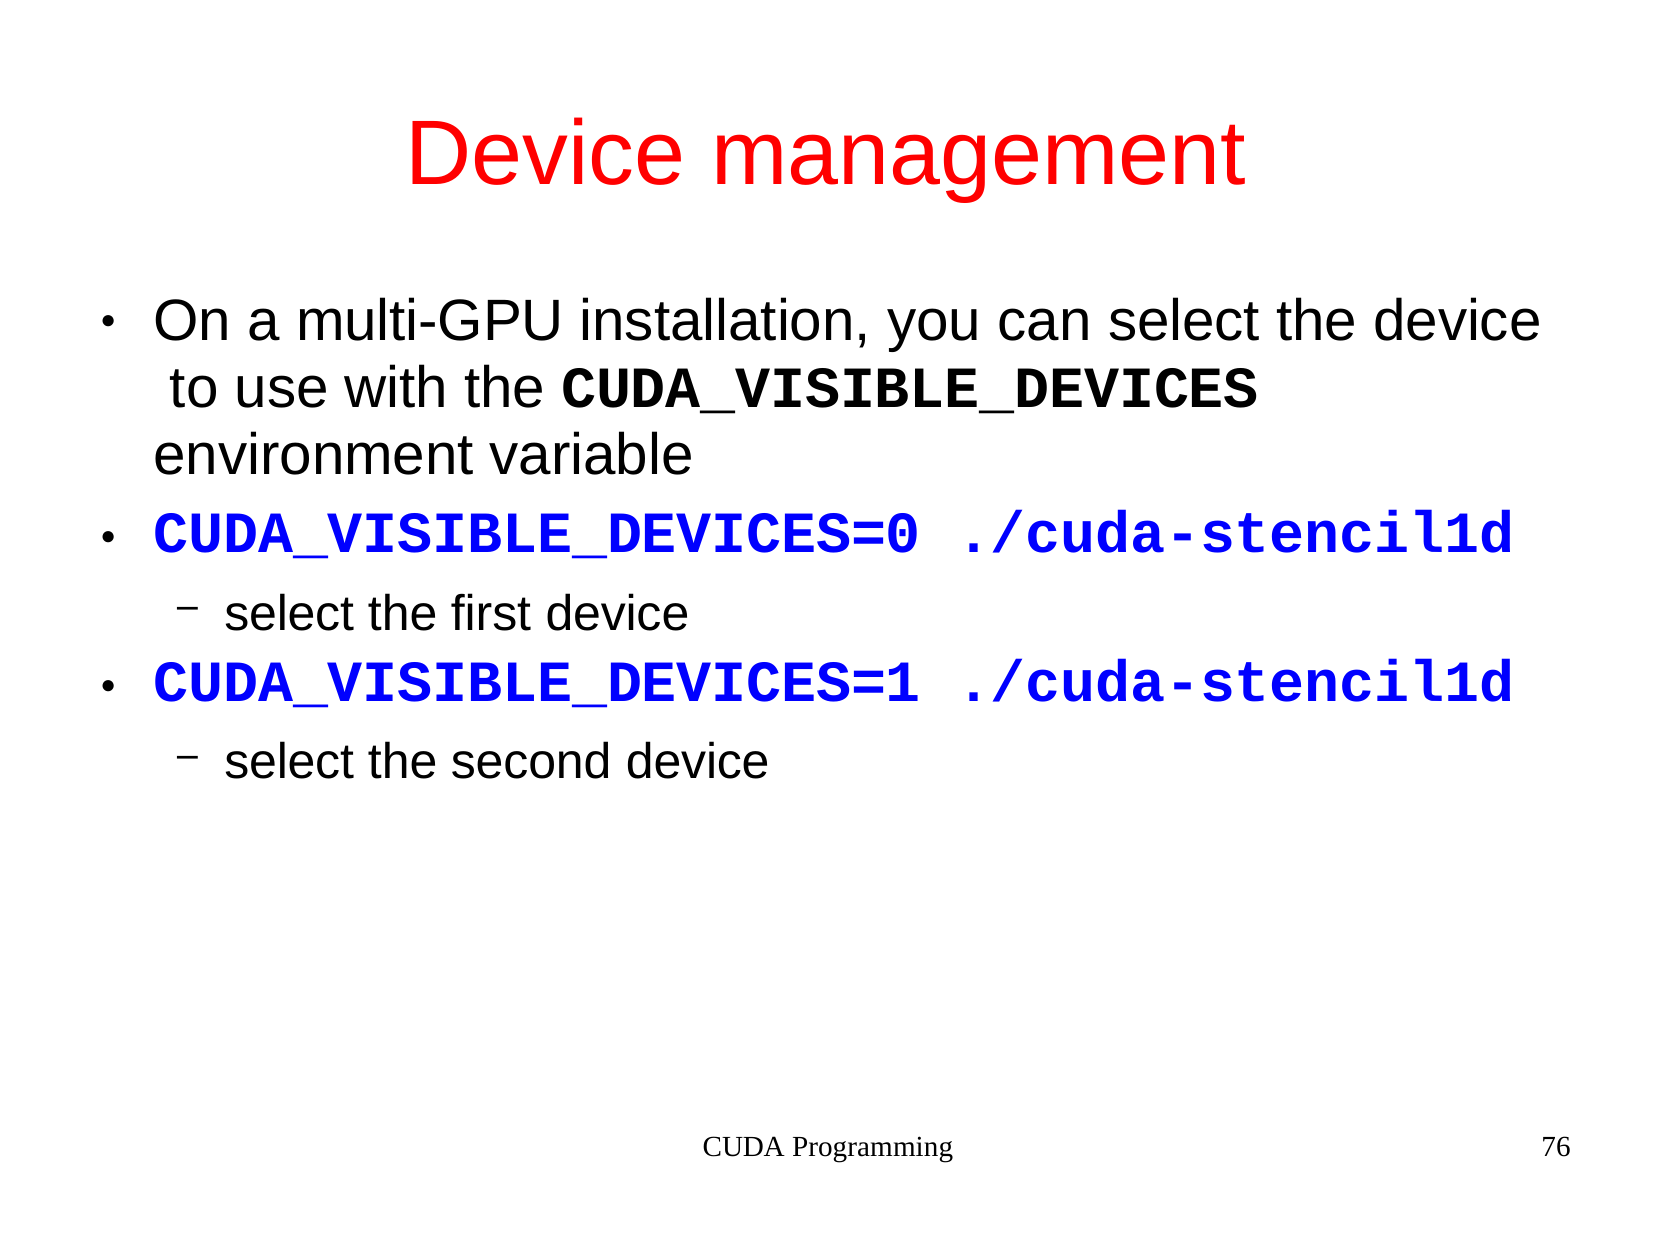

# Device management
On a multi-GPU installation, you can select the device  to use with the CUDA_VISIBLE_DEVICES  environment variable
CUDA_VISIBLE_DEVICES=0 ./cuda-stencil1d
select the first device
CUDA_VISIBLE_DEVICES=1 ./cuda-stencil1d
select the second device
●
●
●
CUDA Programming
76